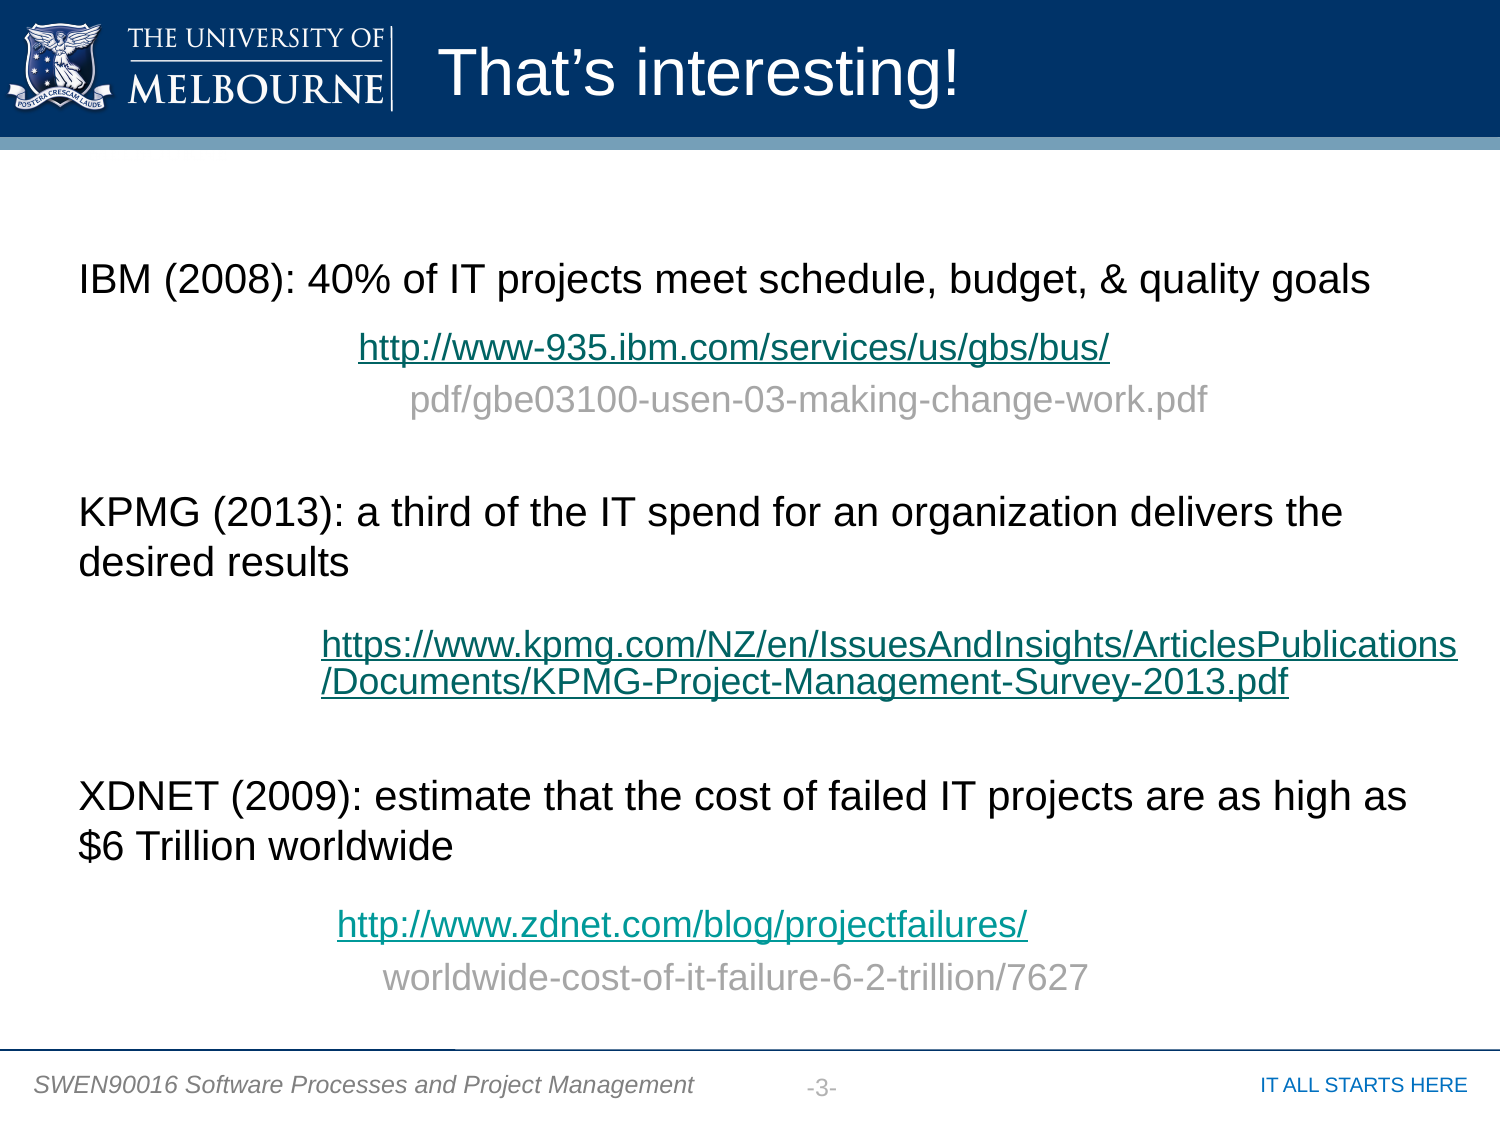

# That’s interesting!
IBM (2008): 40% of IT projects meet schedule, budget, & quality goals

KPMG (2013): a third of the IT spend for an organization delivers the desired results

XDNET (2009): estimate that the cost of failed IT projects are as high as $6 Trillion worldwide

http://www-935.ibm.com/services/us/gbs/bus/
pdf/gbe03100-usen-03-making-change-work.pdf
https://www.kpmg.com/NZ/en/IssuesAndInsights/ArticlesPublications/Documents/KPMG-Project-Management-Survey-2013.pdf
http://www.zdnet.com/blog/projectfailures/
worldwide-cost-of-it-failure-6-2-trillion/7627
-3-